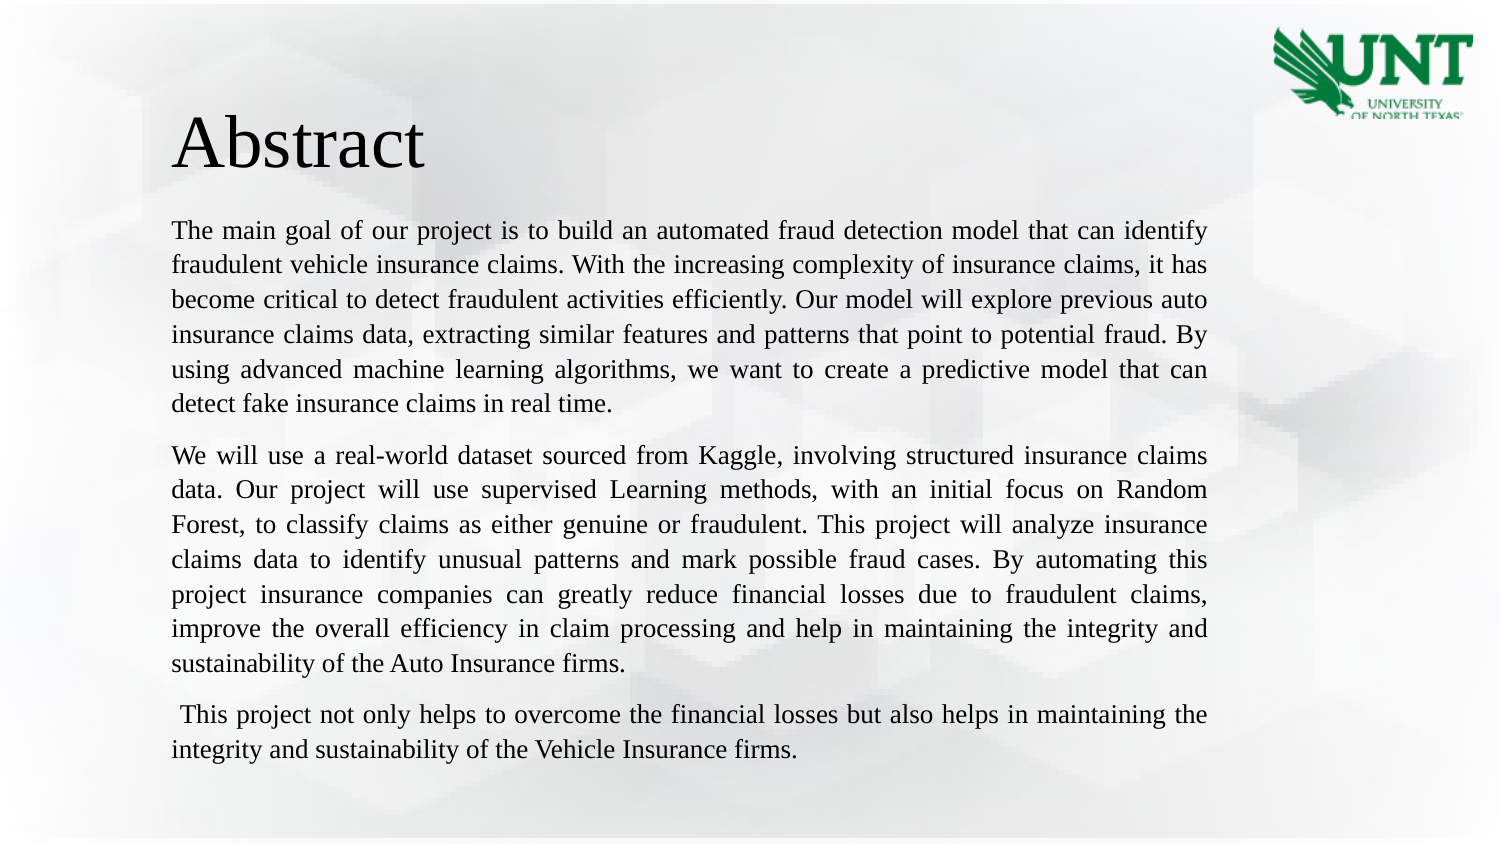

Abstract
The main goal of our project is to build an automated fraud detection model that can identify fraudulent vehicle insurance claims. With the increasing complexity of insurance claims, it has become critical to detect fraudulent activities efficiently. Our model will explore previous auto insurance claims data, extracting similar features and patterns that point to potential fraud. By using advanced machine learning algorithms, we want to create a predictive model that can detect fake insurance claims in real time.
We will use a real-world dataset sourced from Kaggle, involving structured insurance claims data. Our project will use supervised Learning methods, with an initial focus on Random Forest, to classify claims as either genuine or fraudulent. This project will analyze insurance claims data to identify unusual patterns and mark possible fraud cases. By automating this project insurance companies can greatly reduce financial losses due to fraudulent claims, improve the overall efficiency in claim processing and help in maintaining the integrity and sustainability of the Auto Insurance firms.
 This project not only helps to overcome the financial losses but also helps in maintaining the integrity and sustainability of the Vehicle Insurance firms.